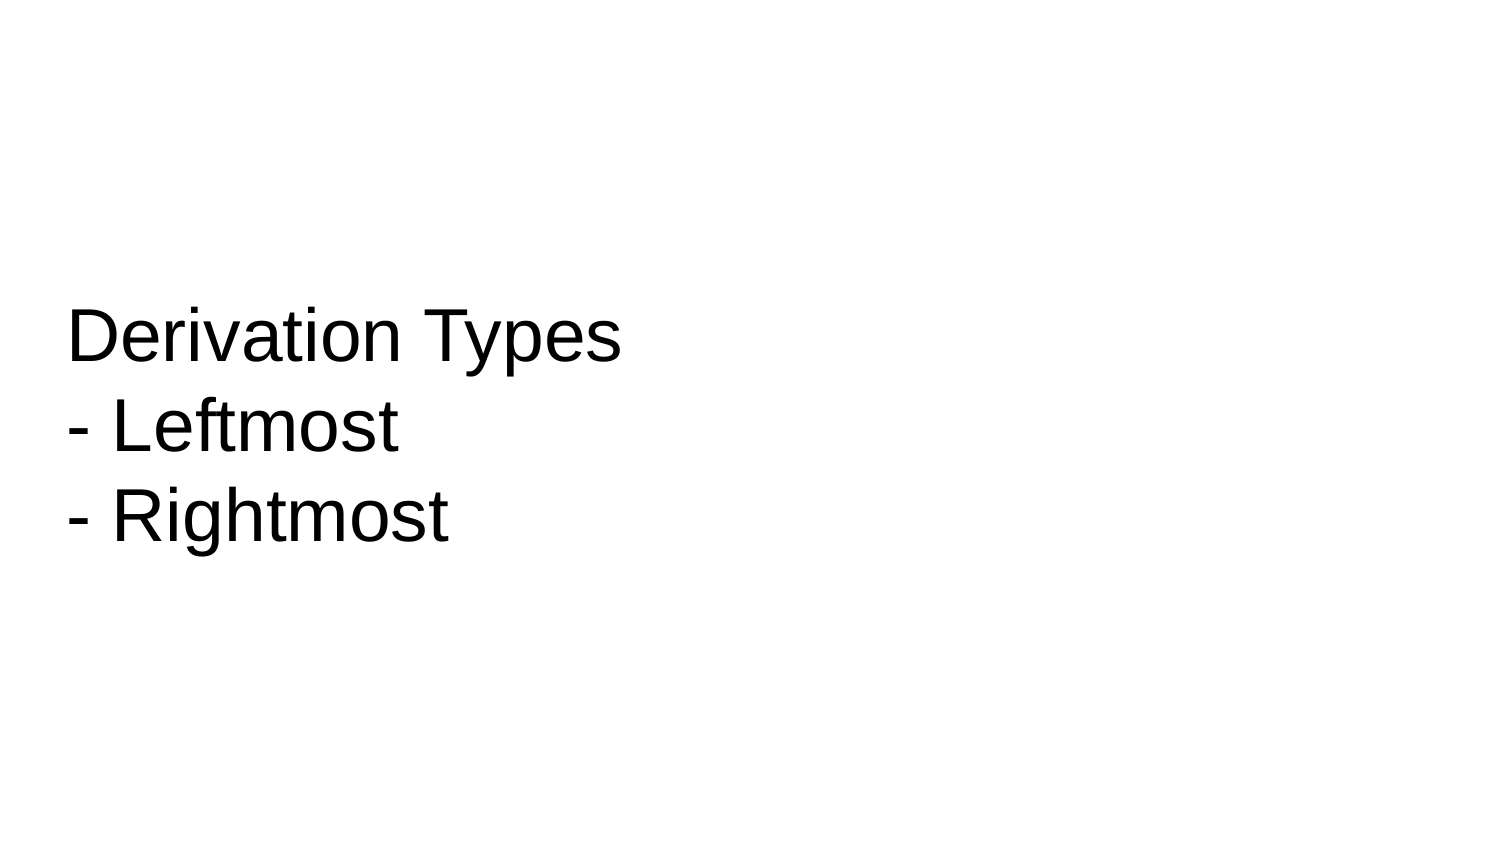

# Derivation Types - Leftmost - Rightmost